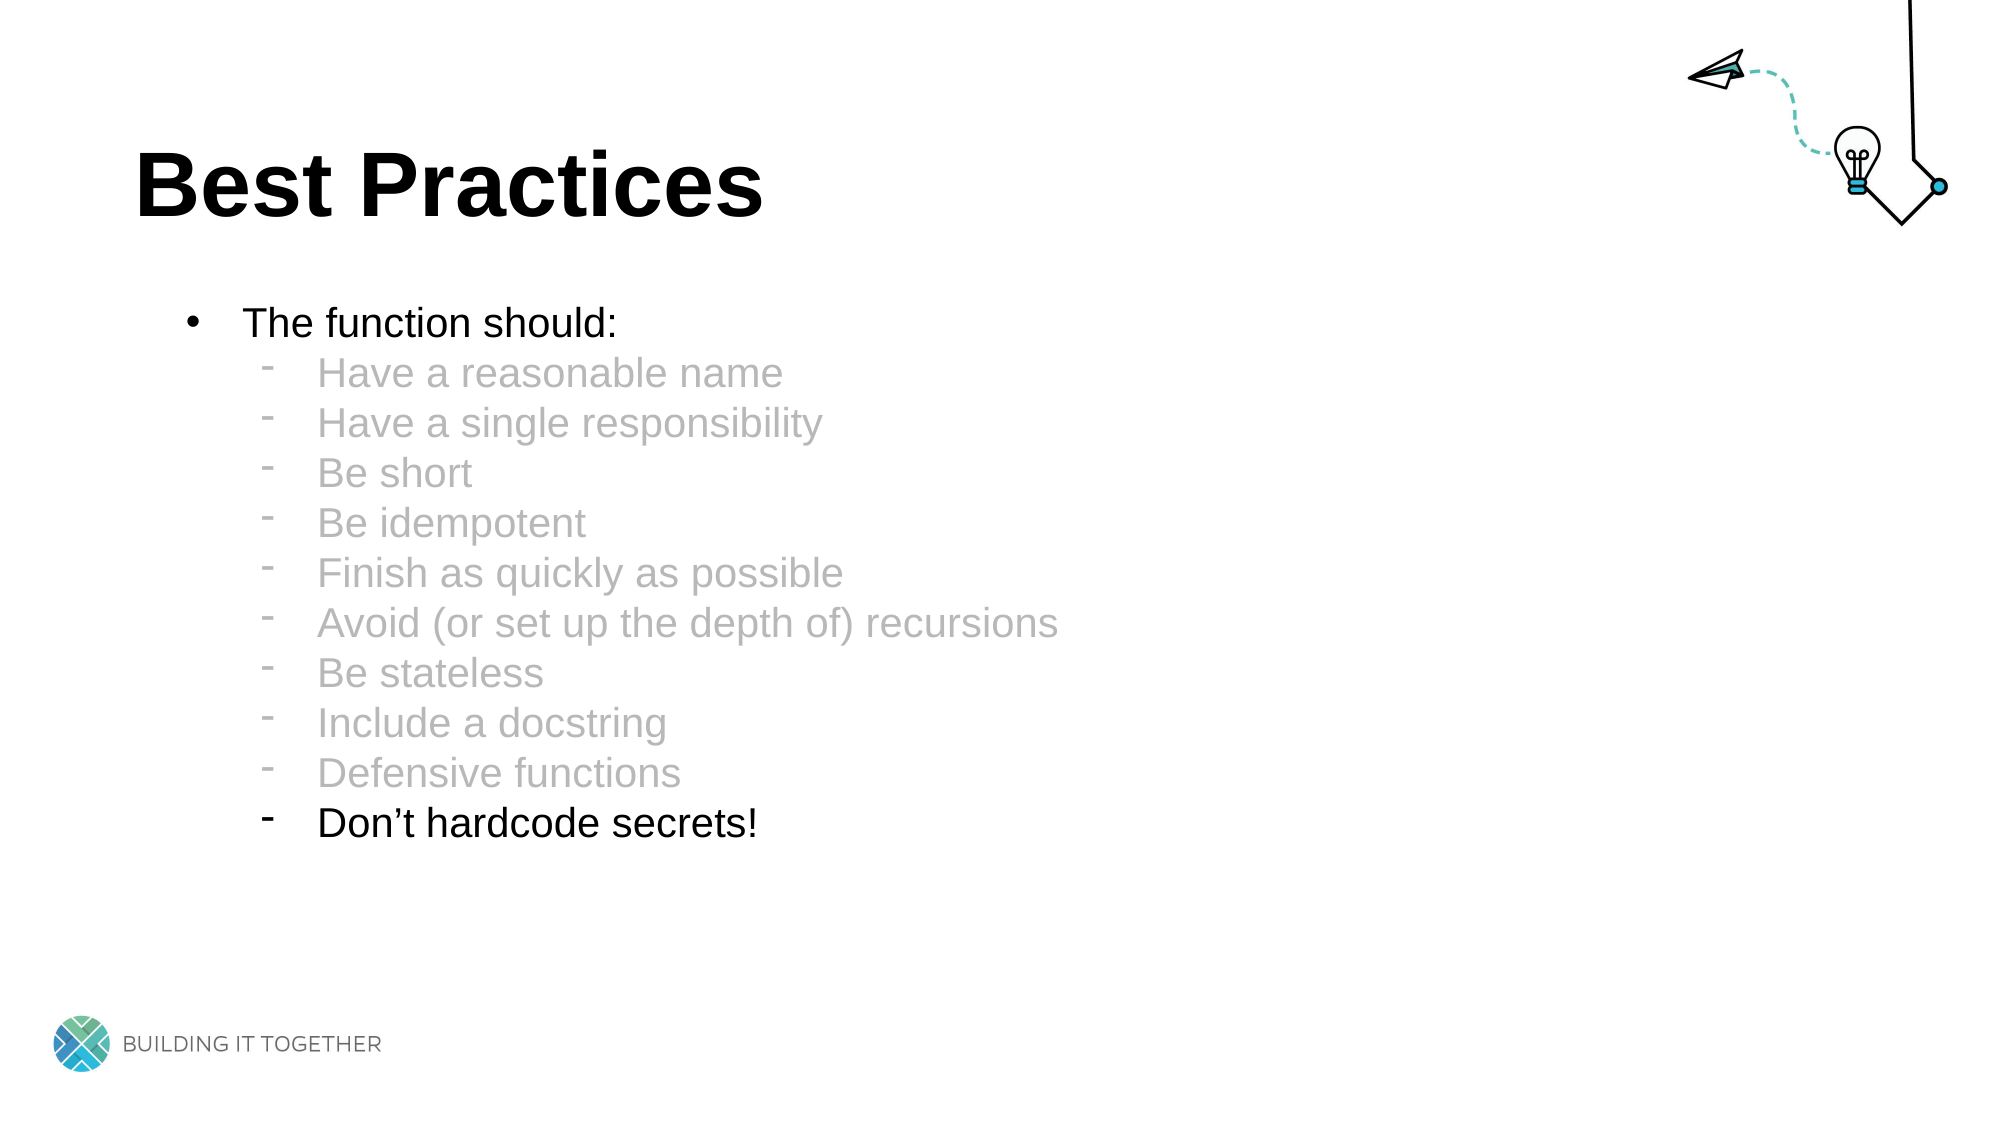

# Best Practices
The function should:
Have a reasonable name
Have a single responsibility
Be short
Be idempotent
Finish as quickly as possible
Avoid (or set up the depth of) recursions
Be stateless
Include a docstring
Defensive functions
Don’t hardcode secrets!